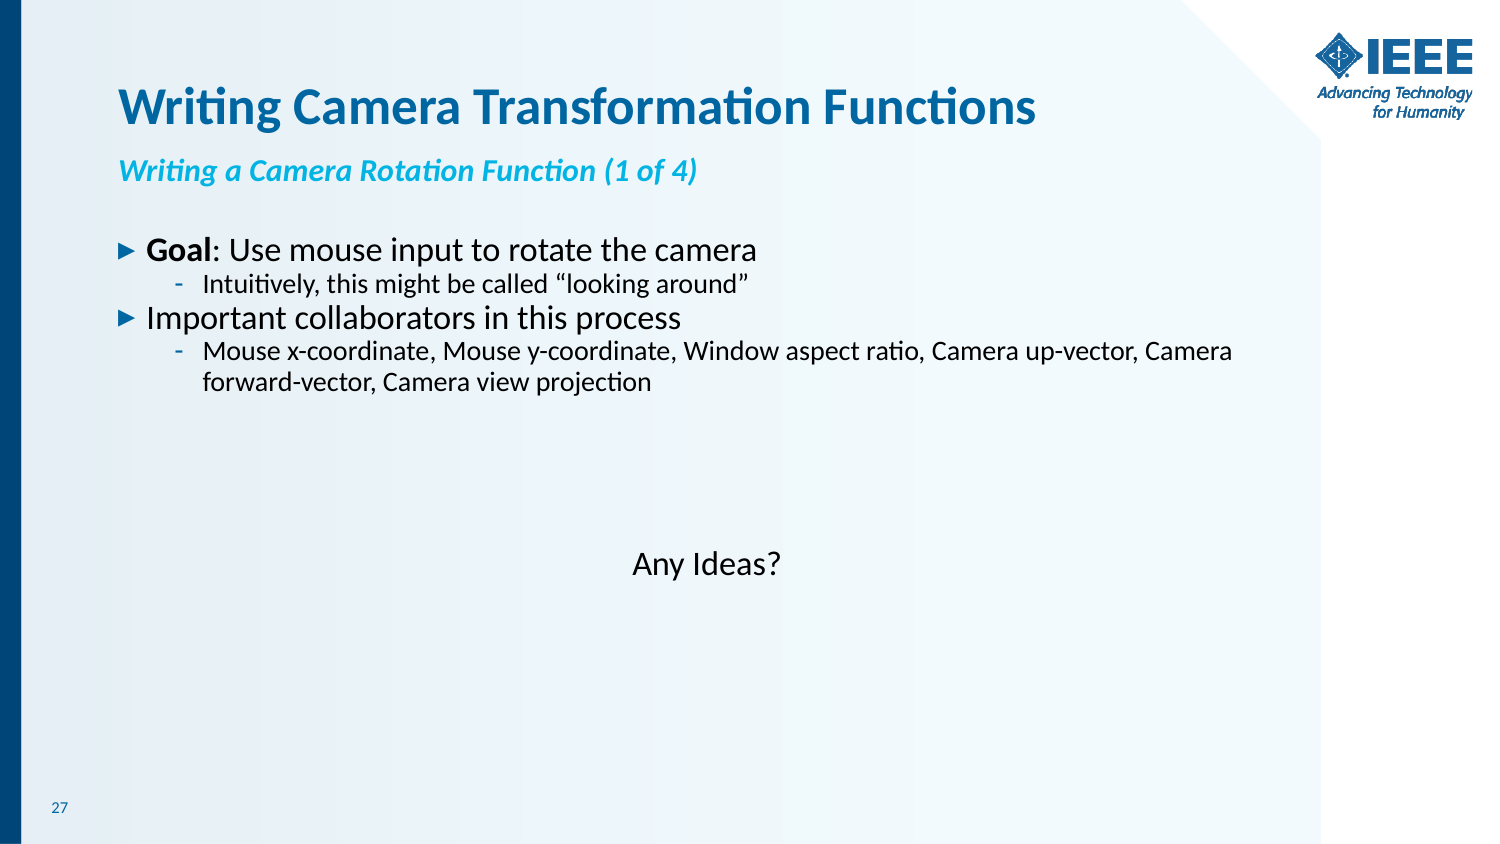

# Writing Camera Transformation Functions
Writing a Camera Rotation Function (1 of 4)
Goal: Use mouse input to rotate the camera
Intuitively, this might be called “looking around”
Important collaborators in this process
Mouse x-coordinate, Mouse y-coordinate, Window aspect ratio, Camera up-vector, Camera forward-vector, Camera view projection

Any Ideas?
27